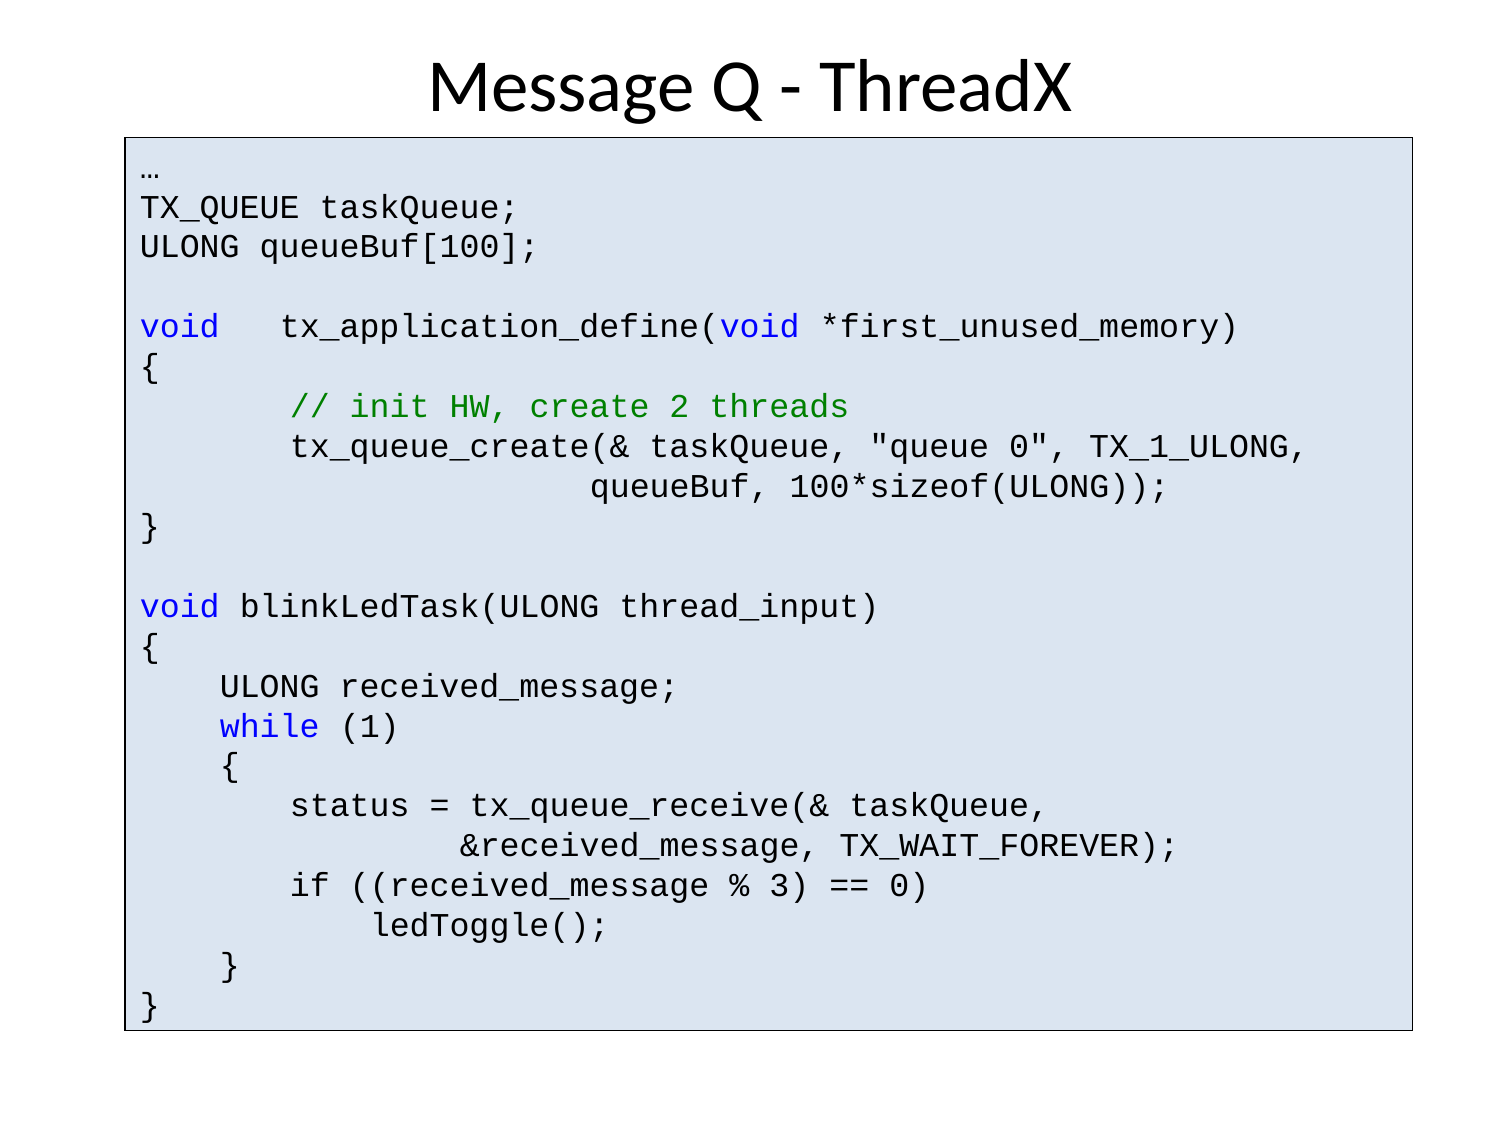

# Message Q - ThreadX
…
TX_QUEUE taskQueue;
ULONG queueBuf[100];

void   tx_application_define(void *first_unused_memory)
{
	// init HW, create 2 threads
	tx_queue_create(& taskQueue, "queue 0", TX_1_ULONG, 				queueBuf, 100*sizeof(ULONG));
}

void blinkLedTask(ULONG thread_input)
{
    ULONG received_message;
    while (1)
    {
	status = tx_queue_receive(& taskQueue, 				 &received_message, TX_WAIT_FOREVER);
	if ((received_message % 3) == 0)
	    ledToggle();
    }
}